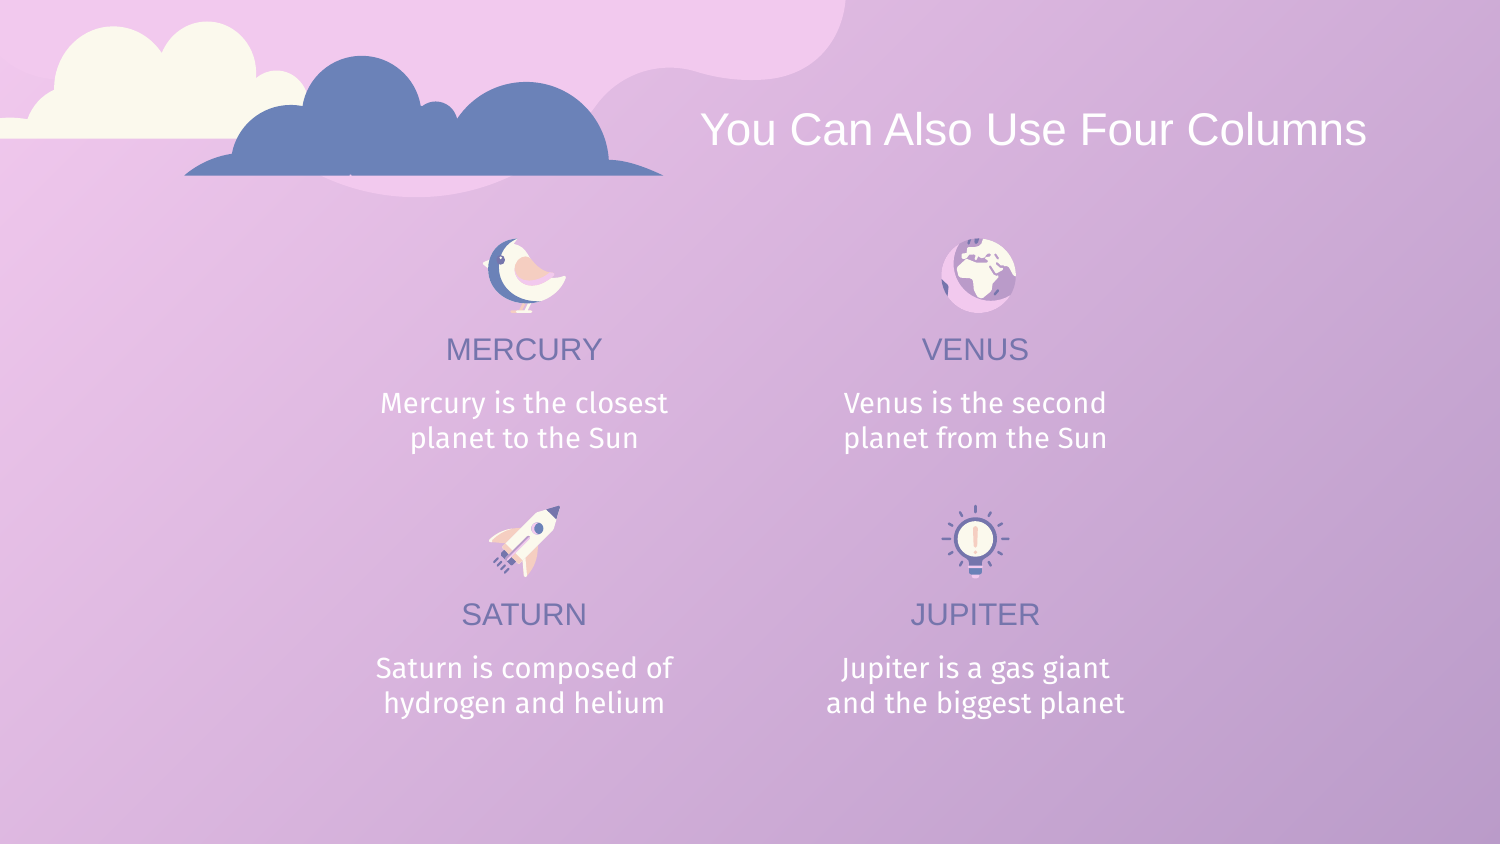

# You Can Also Use Four Columns

MERCURY
VENUS
Mercury is the closest planet to the Sun
Venus is the second planet from the Sun

SATURN
JUPITER
Saturn is composed of hydrogen and helium
Jupiter is a gas giant and the biggest planet